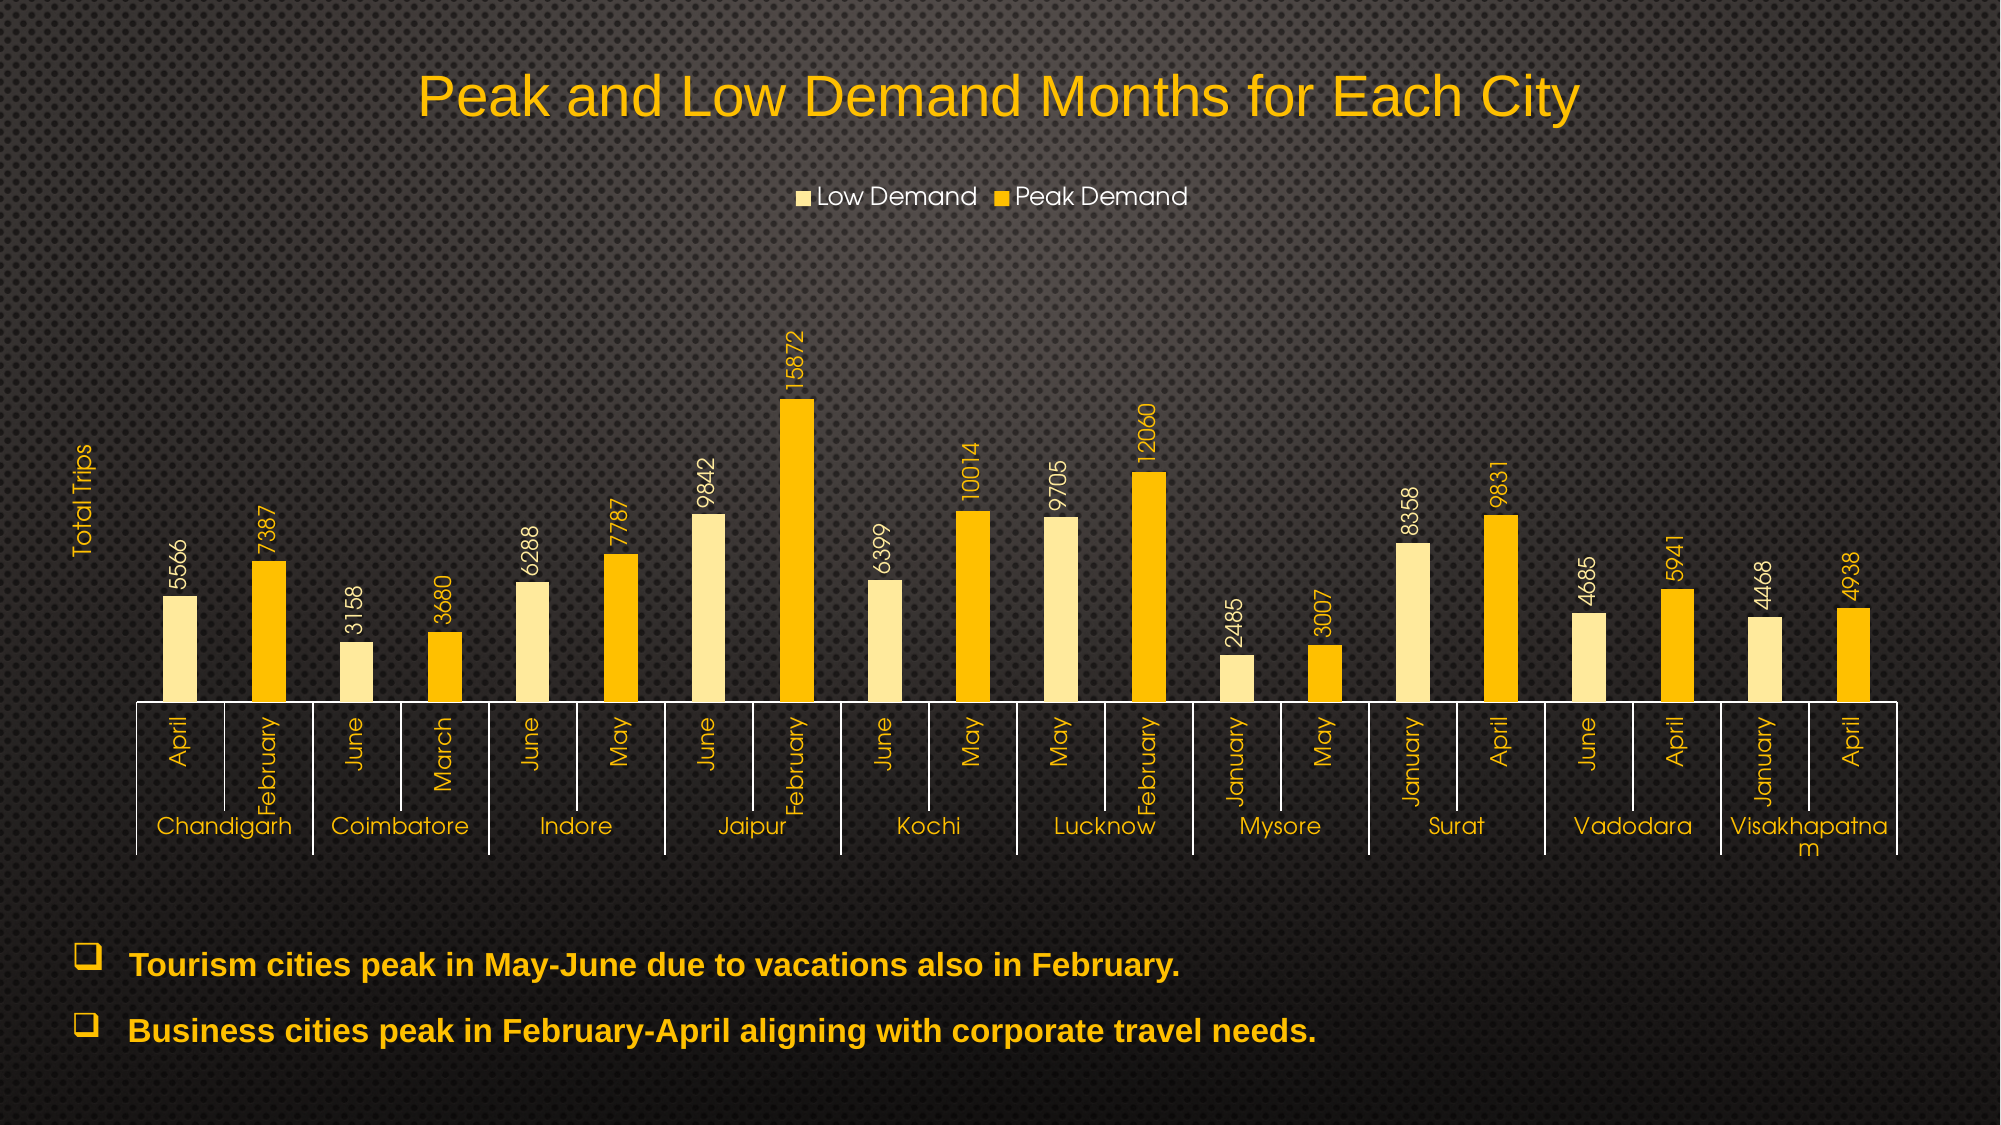

Peak and Low Demand Months for Each City

### Chart

| Category | Low Demand | Peak Demand |
|---|---|---|
| April | 5566.0 | None |
| February | None | 7387.0 |
| June | 3158.0 | None |
| March | None | 3680.0 |
| June | 6288.0 | None |
| May | None | 7787.0 |
| June | 9842.0 | None |
| February | None | 15872.0 |
| June | 6399.0 | None |
| May | None | 10014.0 |
| May | 9705.0 | None |
| February | None | 12060.0 |
| January | 2485.0 | None |
| May | None | 3007.0 |
| January | 8358.0 | None |
| April | None | 9831.0 |
| June | 4685.0 | None |
| April | None | 5941.0 |
| January | 4468.0 | None |
| April | None | 4938.0 |
 Tourism cities peak in May-June due to vacations also in February.
 Business cities peak in February-April aligning with corporate travel needs.